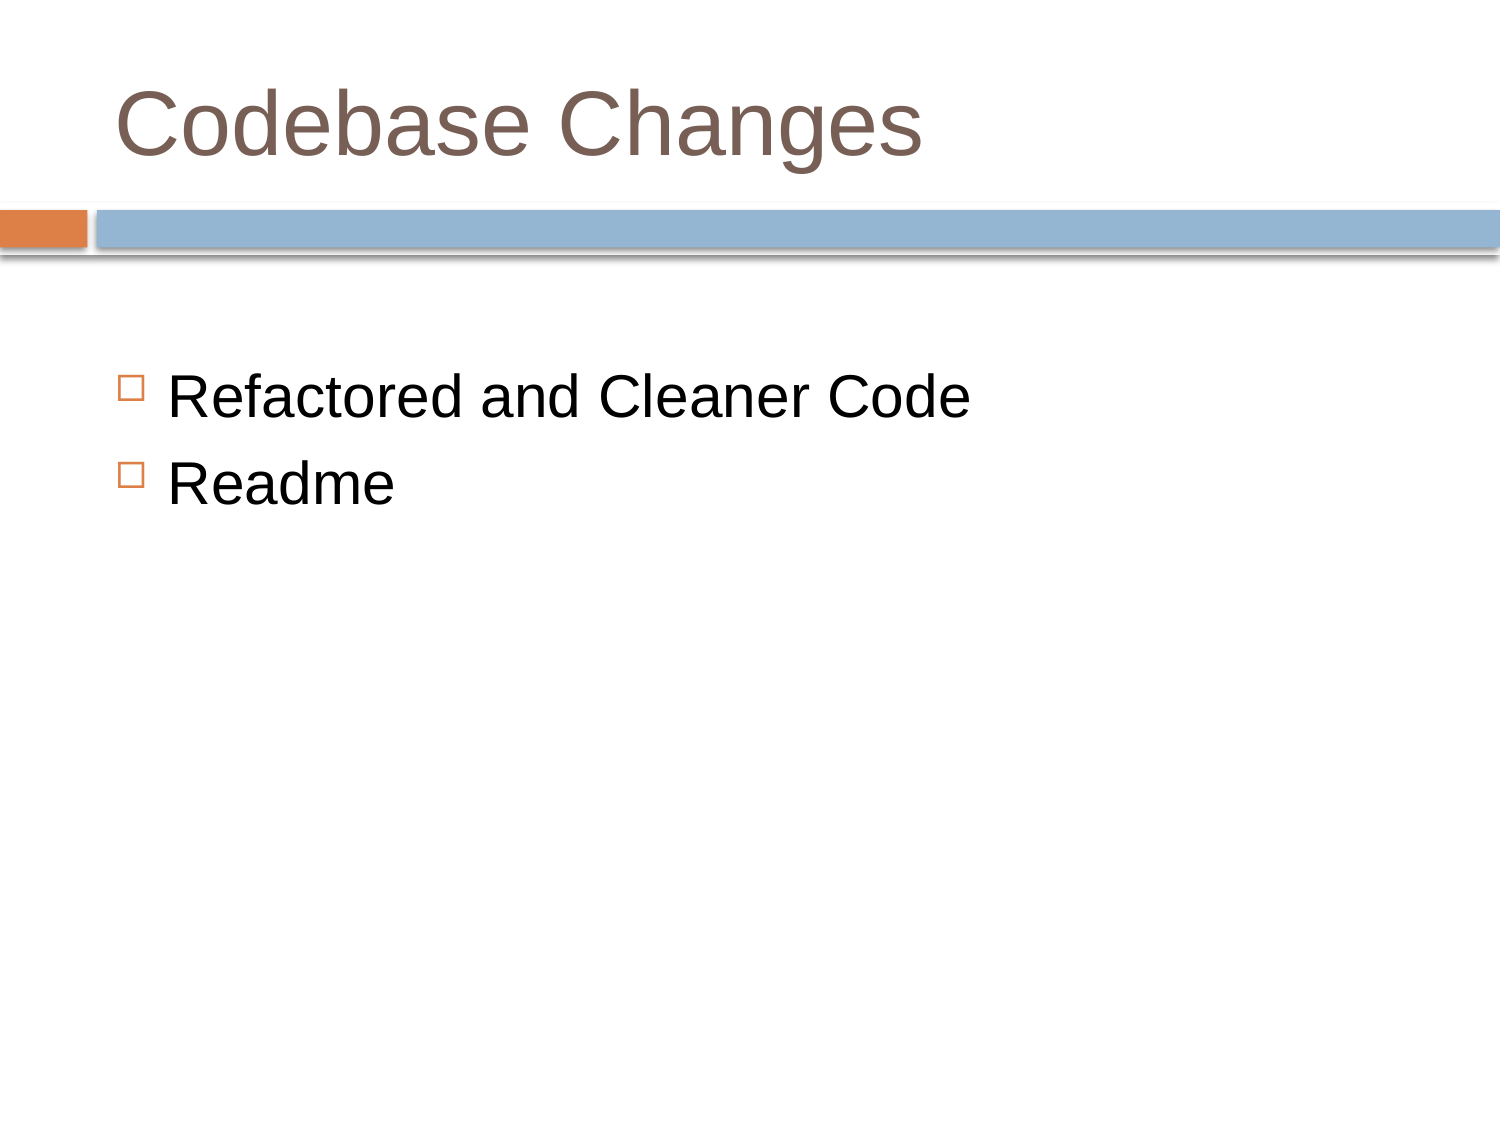

# Codebase Changes

Refactored and Cleaner Code
Readme